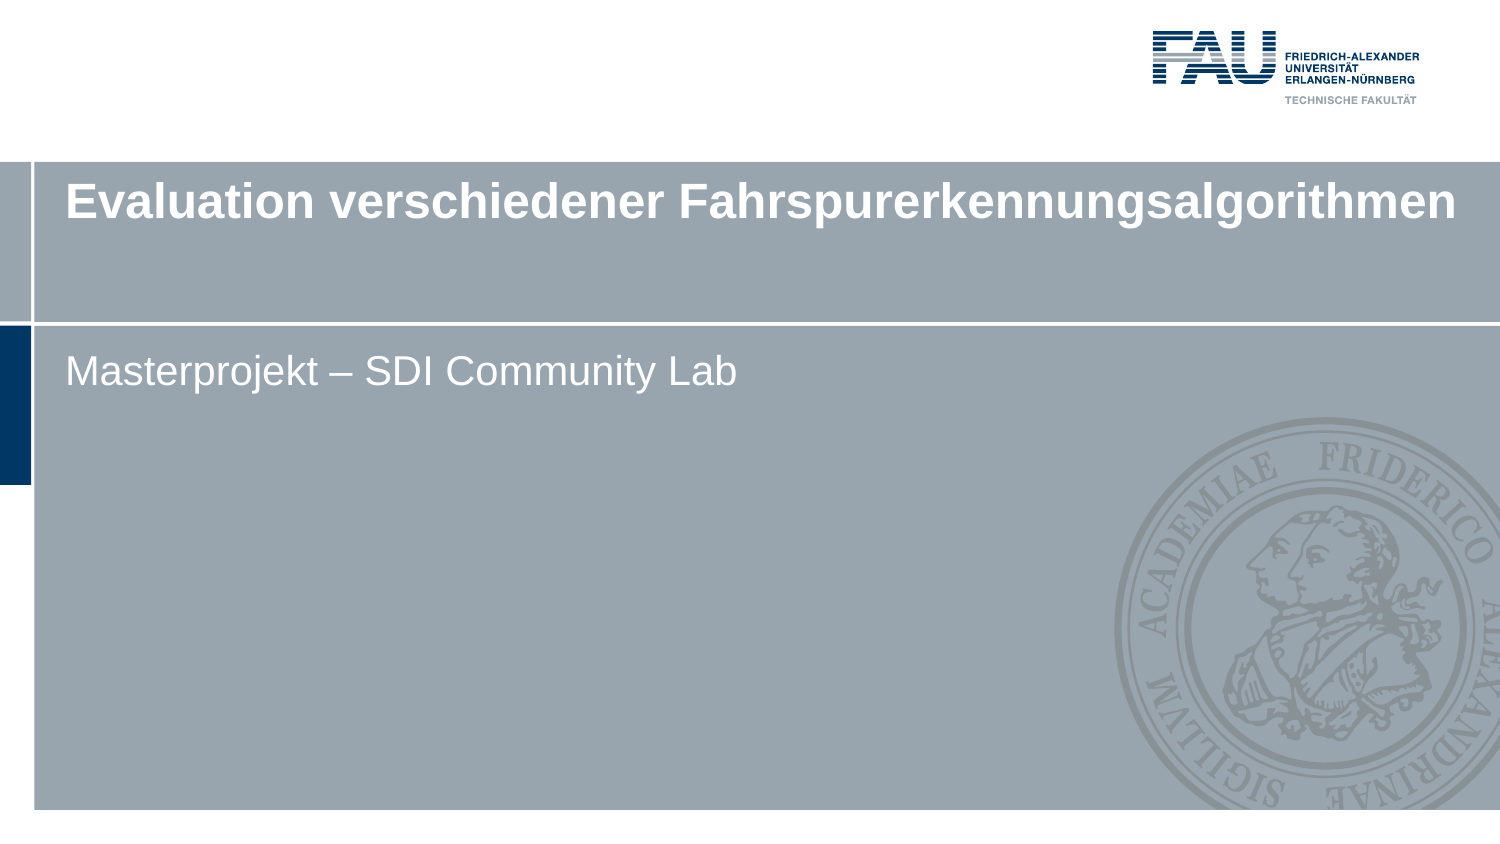

# Evaluation verschiedener Fahrspurerkennungsalgorithmen
Masterprojekt – SDI Community Lab